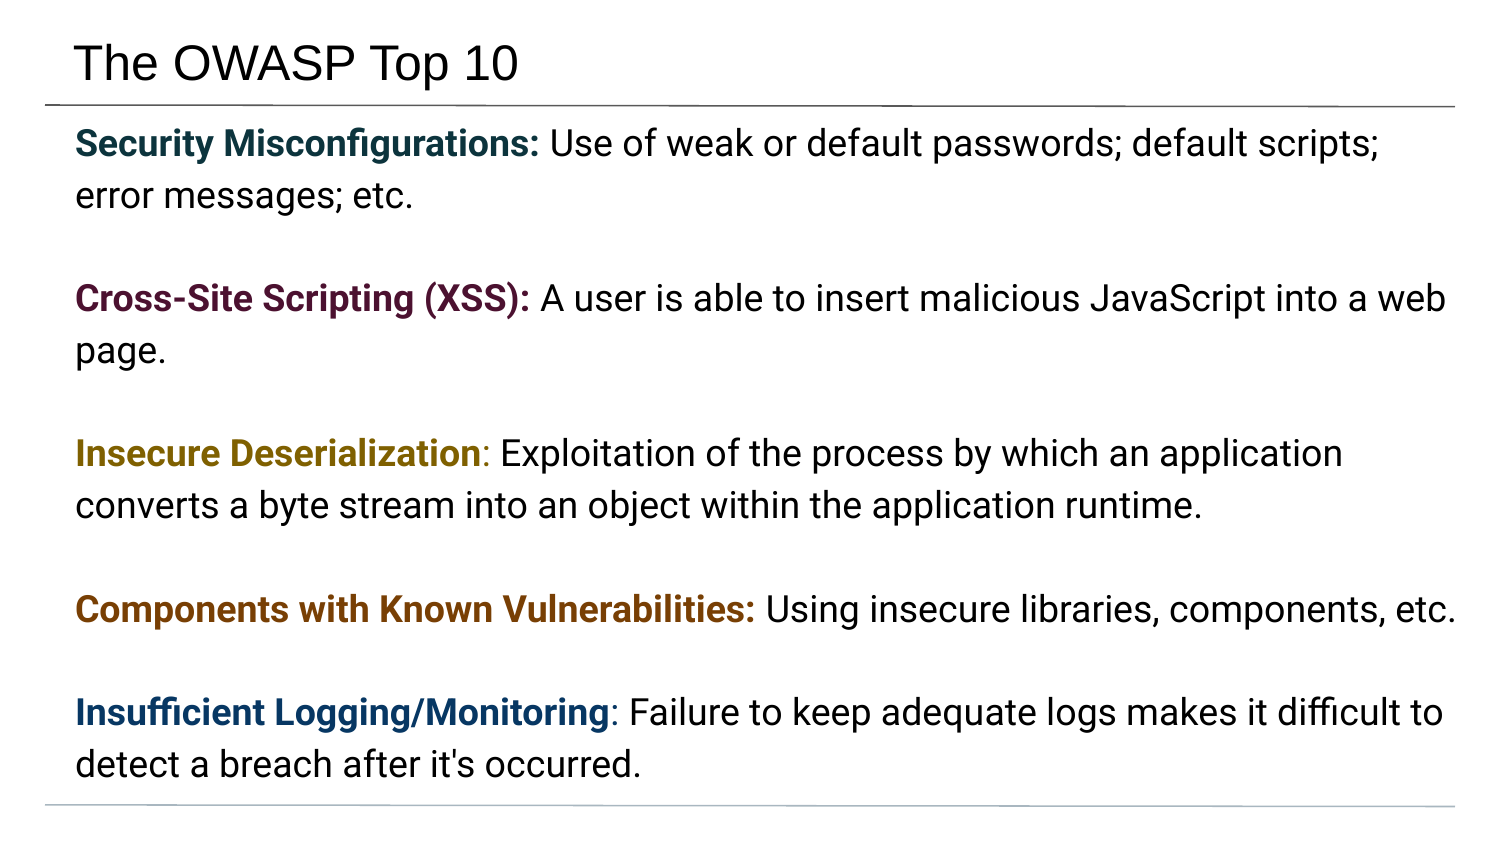

# The OWASP Top 10

Security Misconfigurations: Use of weak or default passwords; default scripts; error messages; etc.

Cross-Site Scripting (XSS): A user is able to insert malicious JavaScript into a web page.

Insecure Deserialization: Exploitation of the process by which an application converts a byte stream into an object within the application runtime.

Components with Known Vulnerabilities: Using insecure libraries, components, etc.

Insufficient Logging/Monitoring: Failure to keep adequate logs makes it difficult to detect a breach after it's occurred.